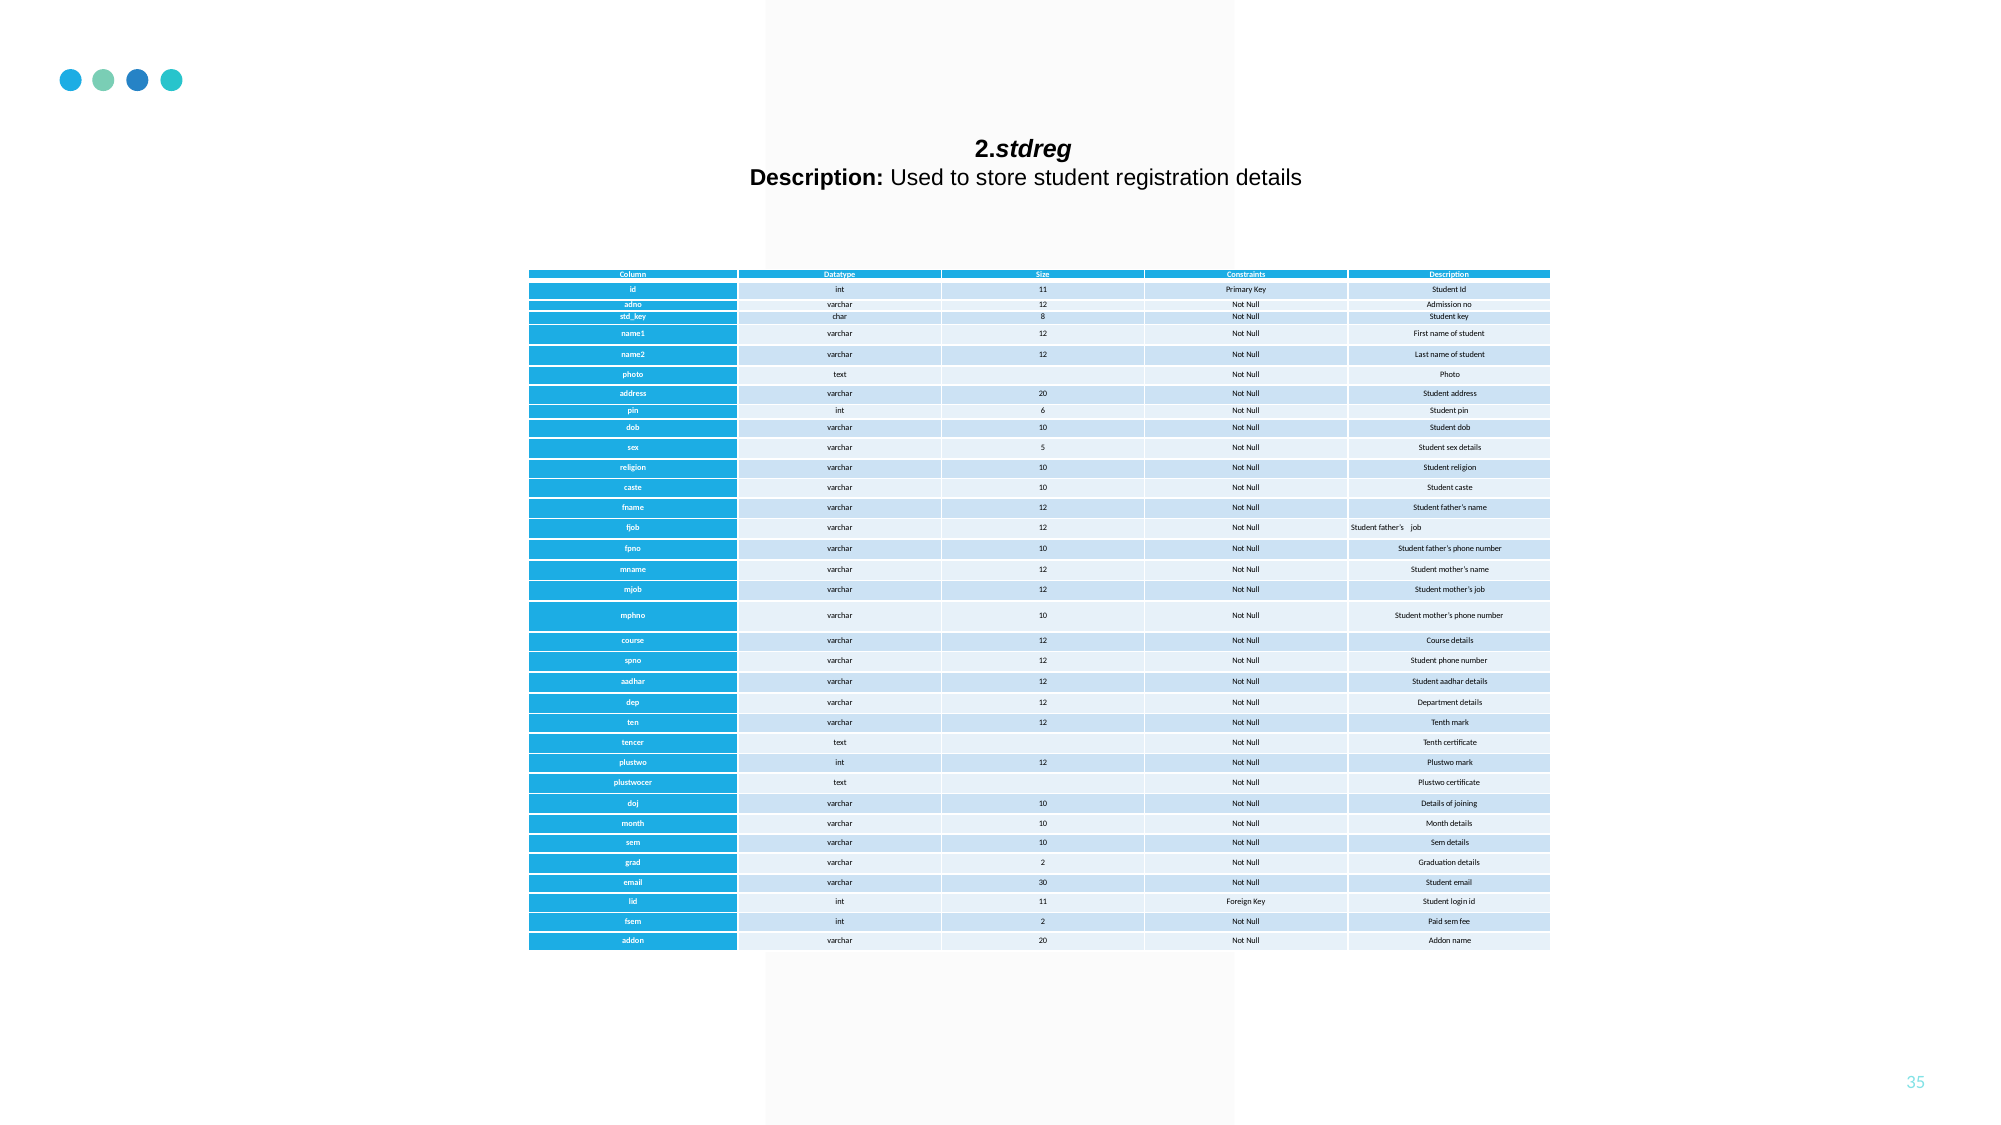

2.stdreg
Description: Used to store student registration details

| Column | Datatype | Size | Constraints | Description |
| --- | --- | --- | --- | --- |
| id | int | 11 | Primary Key | Student Id |
| adno | varchar | 12 | Not Null | Admission no |
| std\_key | char | 8 | Not Null | Student key |
| name1 | varchar | 12 | Not Null | First name of student |
| name2 | varchar | 12 | Not Null | Last name of student |
| photo | text |  | Not Null | Photo |
| address | varchar | 20 | Not Null | Student address |
| pin | int | 6 | Not Null | Student pin |
| dob | varchar | 10 | Not Null | Student dob |
| sex | varchar | 5 | Not Null | Student sex details |
| religion | varchar | 10 | Not Null | Student religion |
| caste | varchar | 10 | Not Null | Student caste |
| fname | varchar | 12 | Not Null | Student father’s name |
| fjob | varchar | 12 | Not Null | Student father’s job |
| fpno | varchar | 10 | Not Null | Student father’s phone number |
| mname | varchar | 12 | Not Null | Student mother’s name |
| mjob | varchar | 12 | Not Null | Student mother’s job |
| mphno | varchar | 10 | Not Null | Student mother’s phone number |
| course | varchar | 12 | Not Null | Course details |
| spno | varchar | 12 | Not Null | Student phone number |
| aadhar | varchar | 12 | Not Null | Student aadhar details |
| dep | varchar | 12 | Not Null | Department details |
| ten | varchar | 12 | Not Null | Tenth mark |
| tencer | text |  | Not Null | Tenth certificate |
| plustwo | int | 12 | Not Null | Plustwo mark |
| plustwocer | text |  | Not Null | Plustwo certificate |
| doj | varchar | 10 | Not Null | Details of joining |
| month | varchar | 10 | Not Null | Month details |
| sem | varchar | 10 | Not Null | Sem details |
| grad | varchar | 2 | Not Null | Graduation details |
| email | varchar | 30 | Not Null | Student email |
| lid | int | 11 | Foreign Key | Student login id |
| fsem | int | 2 | Not Null | Paid sem fee |
| addon | varchar | 20 | Not Null | Addon name |
35